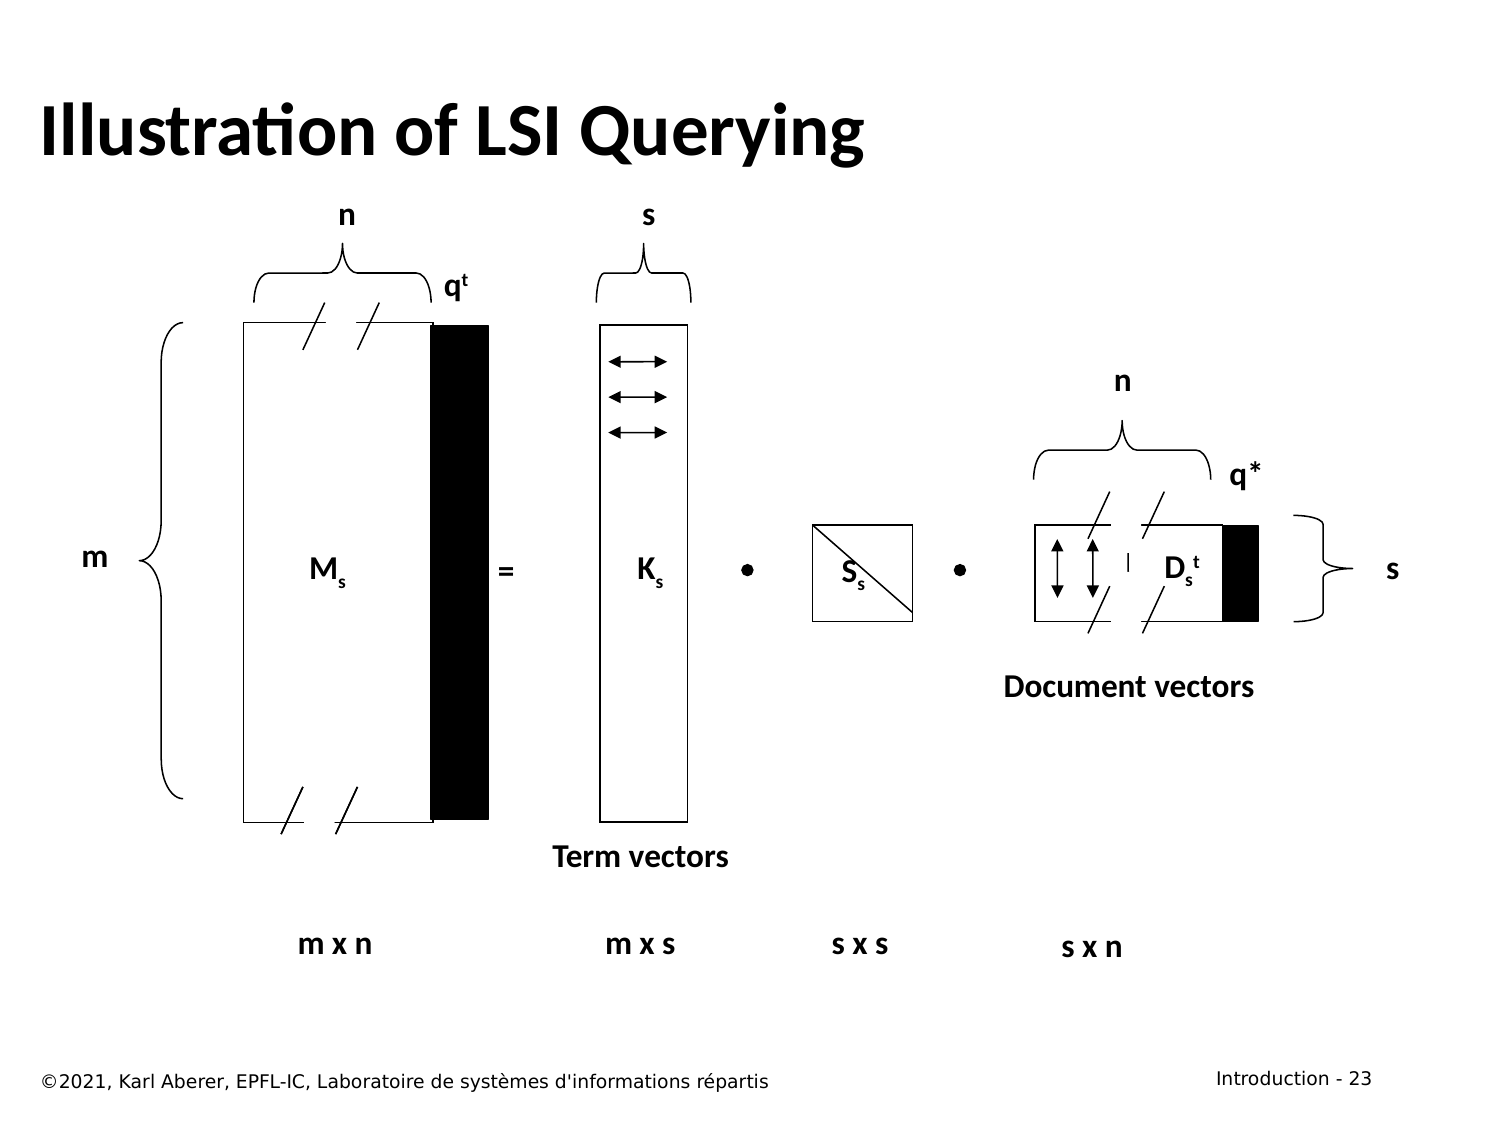

# Illustration of LSI Querying

n
s

qt

n

q*

m
Dst
s
Ms
Ks

•
•
=
Ss

Document vectors

Term vectors
m x n
m x s
s x s
s x n
©2021, Karl Aberer, EPFL-IC, Laboratoire de systèmes d'informations répartis